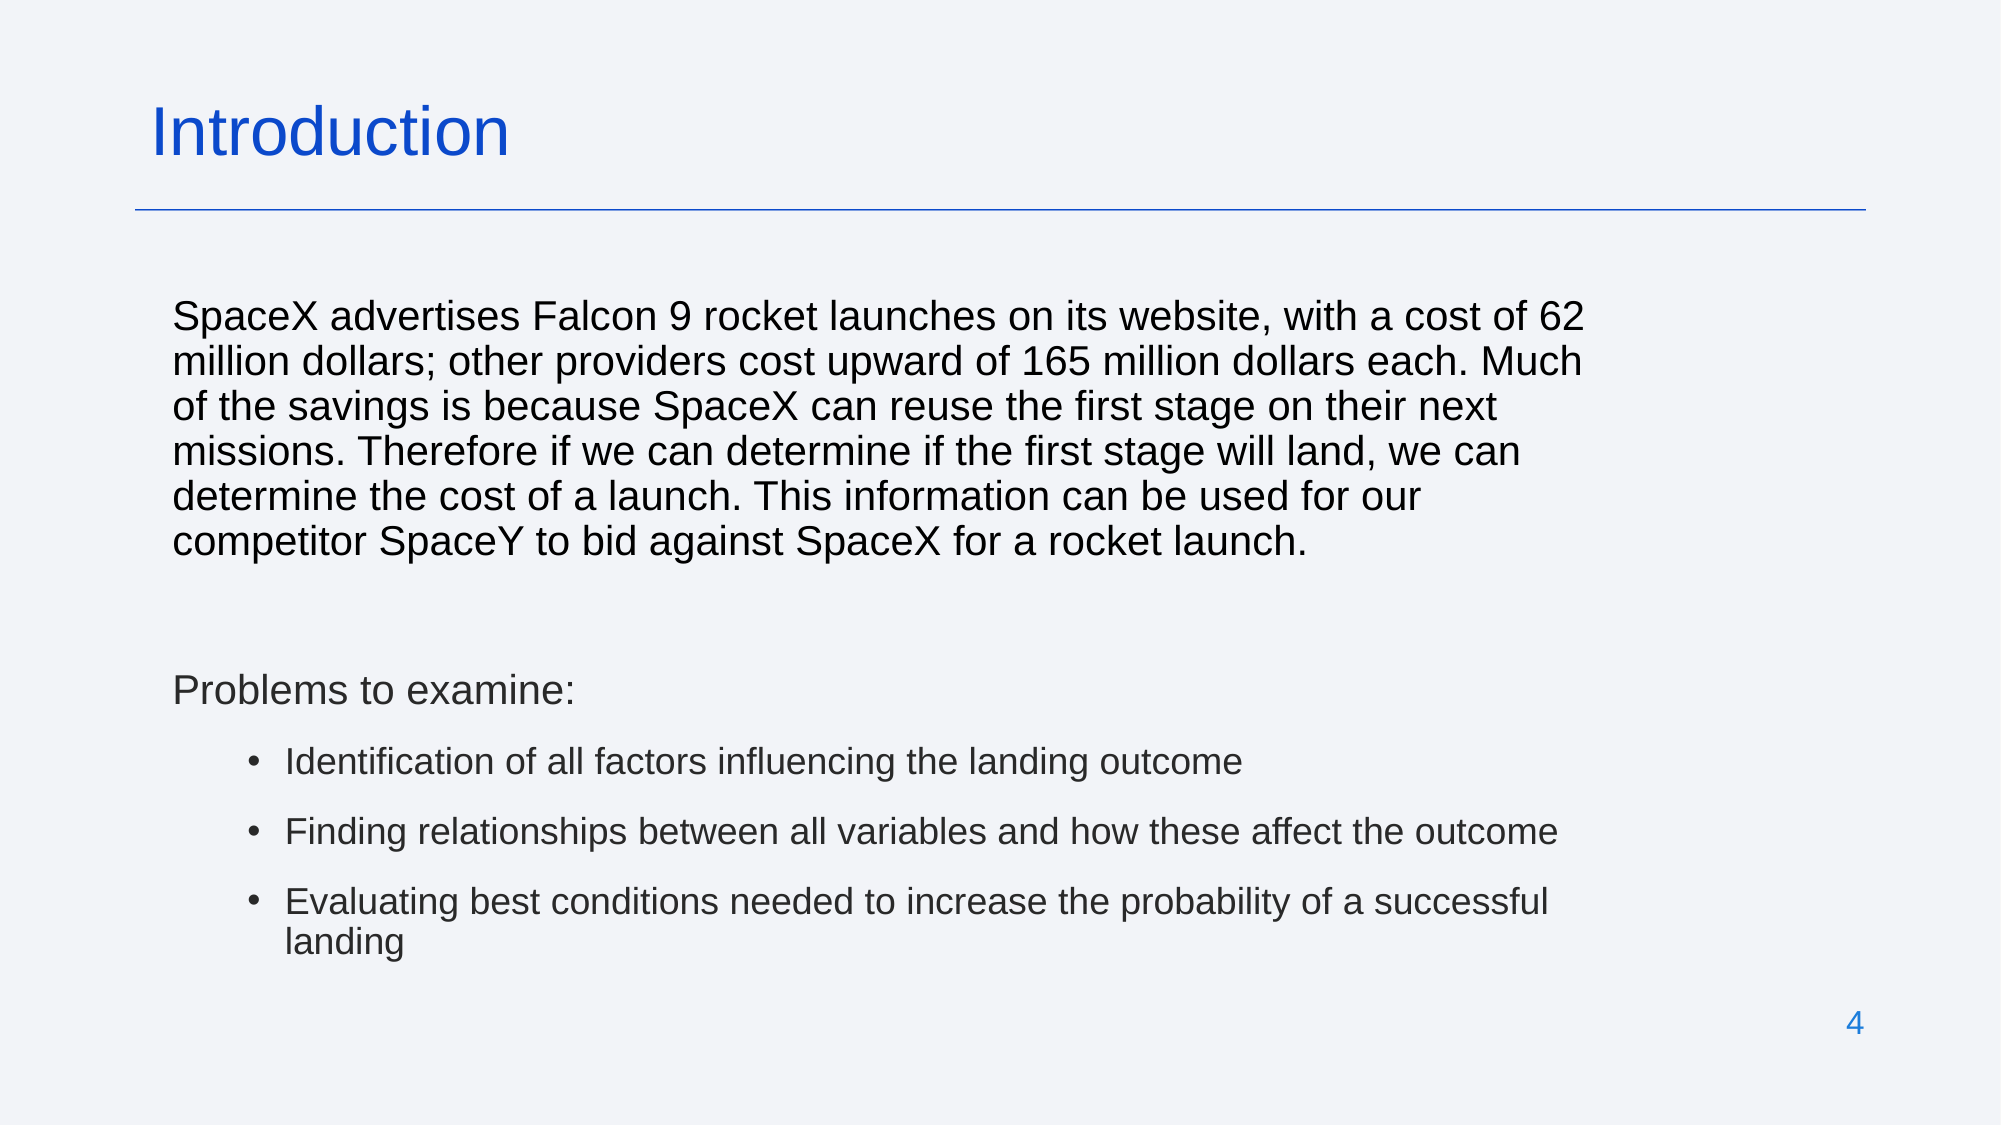

Introduction
SpaceX advertises Falcon 9 rocket launches on its website, with a cost of 62 million dollars; other providers cost upward of 165 million dollars each. Much of the savings is because SpaceX can reuse the first stage on their next missions. Therefore if we can determine if the first stage will land, we can determine the cost of a launch. This information can be used for our competitor SpaceY to bid against SpaceX for a rocket launch.

Problems to examine:
Identification of all factors influencing the landing outcome
Finding relationships between all variables and how these affect the outcome
Evaluating best conditions needed to increase the probability of a successful landing
4